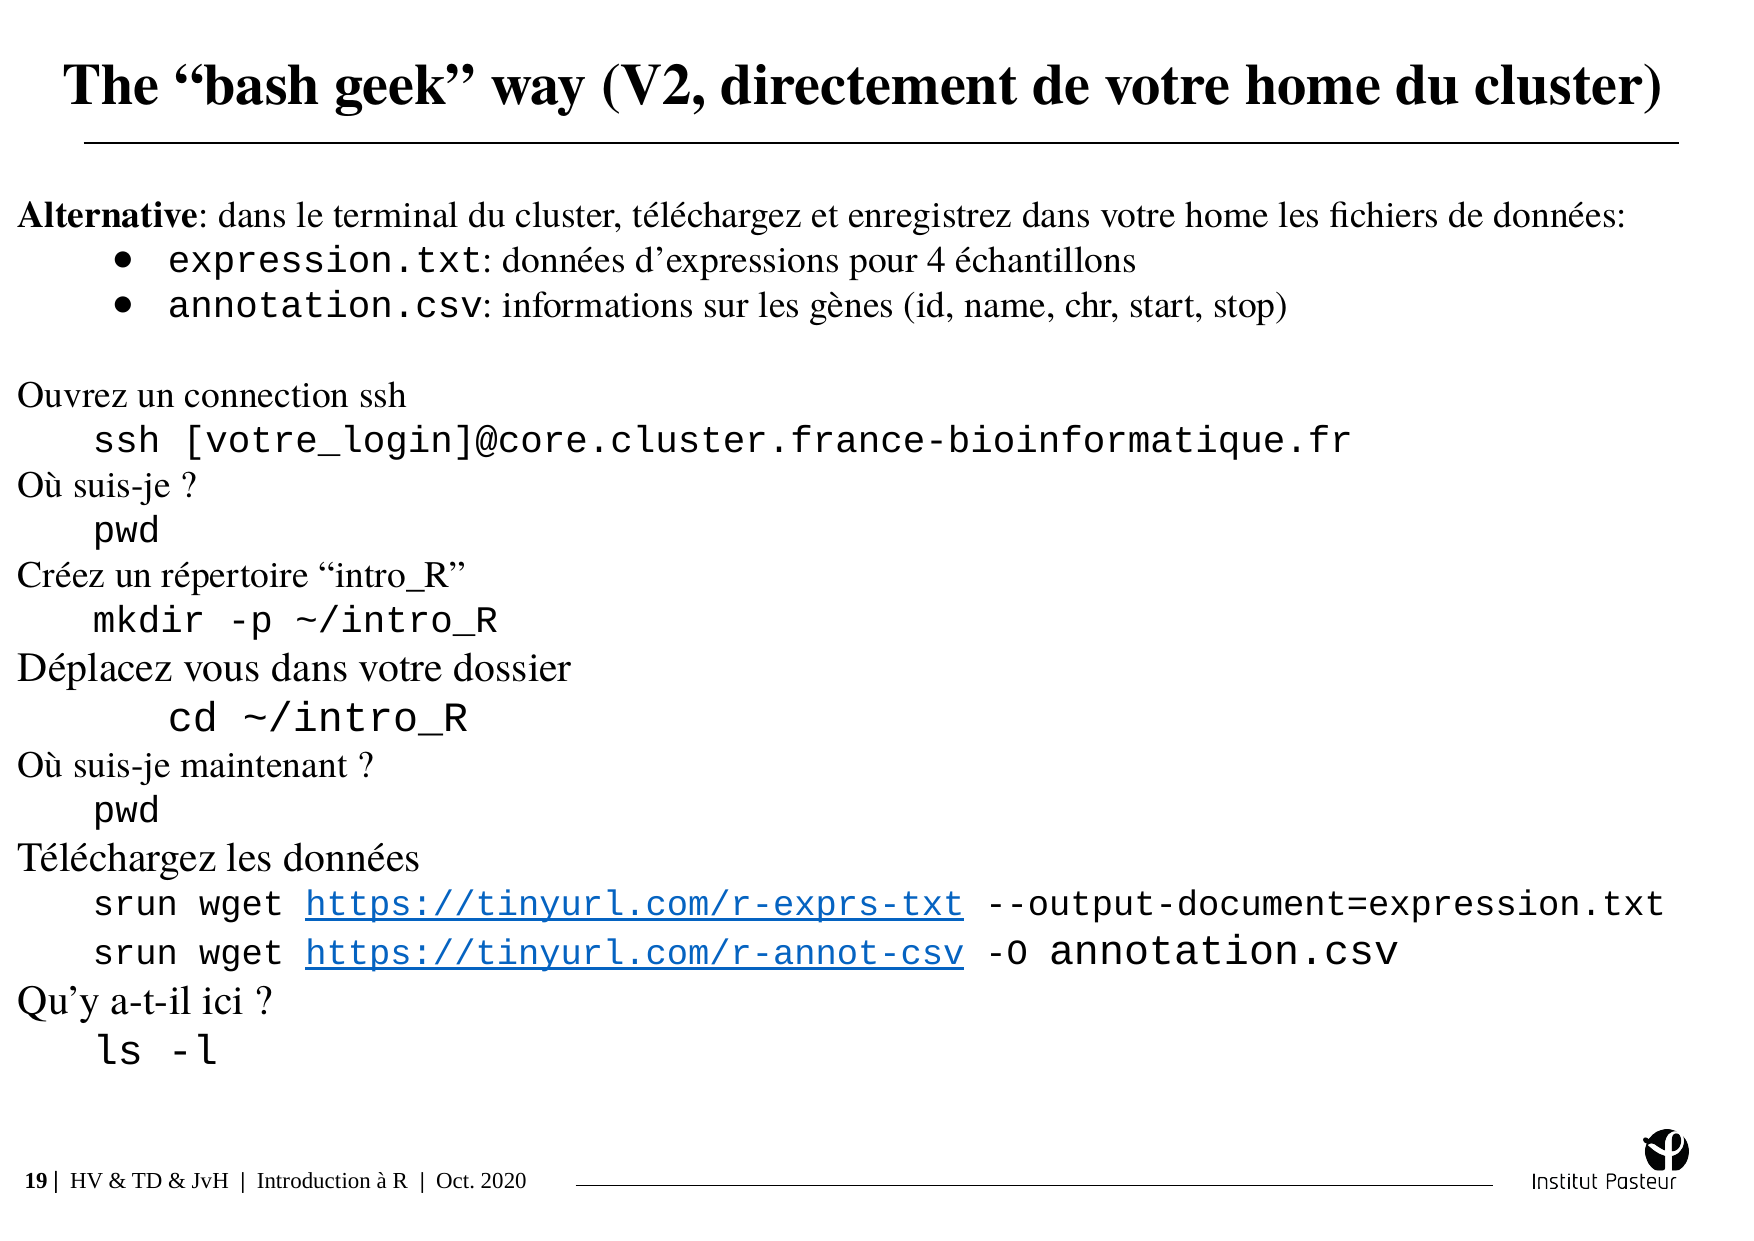

The “bash geek” way (V2, directement de votre home du cluster)
Alternative: dans le terminal du cluster, téléchargez et enregistrez dans votre home les fichiers de données:
expression.txt: données d’expressions pour 4 échantillons
annotation.csv: informations sur les gènes (id, name, chr, start, stop)

Ouvrez un connection ssh
ssh [votre_login]@core.cluster.france-bioinformatique.fr
Où suis-je ?
pwd
Créez un répertoire “intro_R”
mkdir -p ~/intro_R
Déplacez vous dans votre dossier
	cd ~/intro_R
Où suis-je maintenant ?
pwd
Téléchargez les données
srun wget https://tinyurl.com/r-exprs-txt --output-document=expression.txt
srun wget https://tinyurl.com/r-annot-csv -O annotation.csv
Qu’y a-t-il ici ?
ls -l